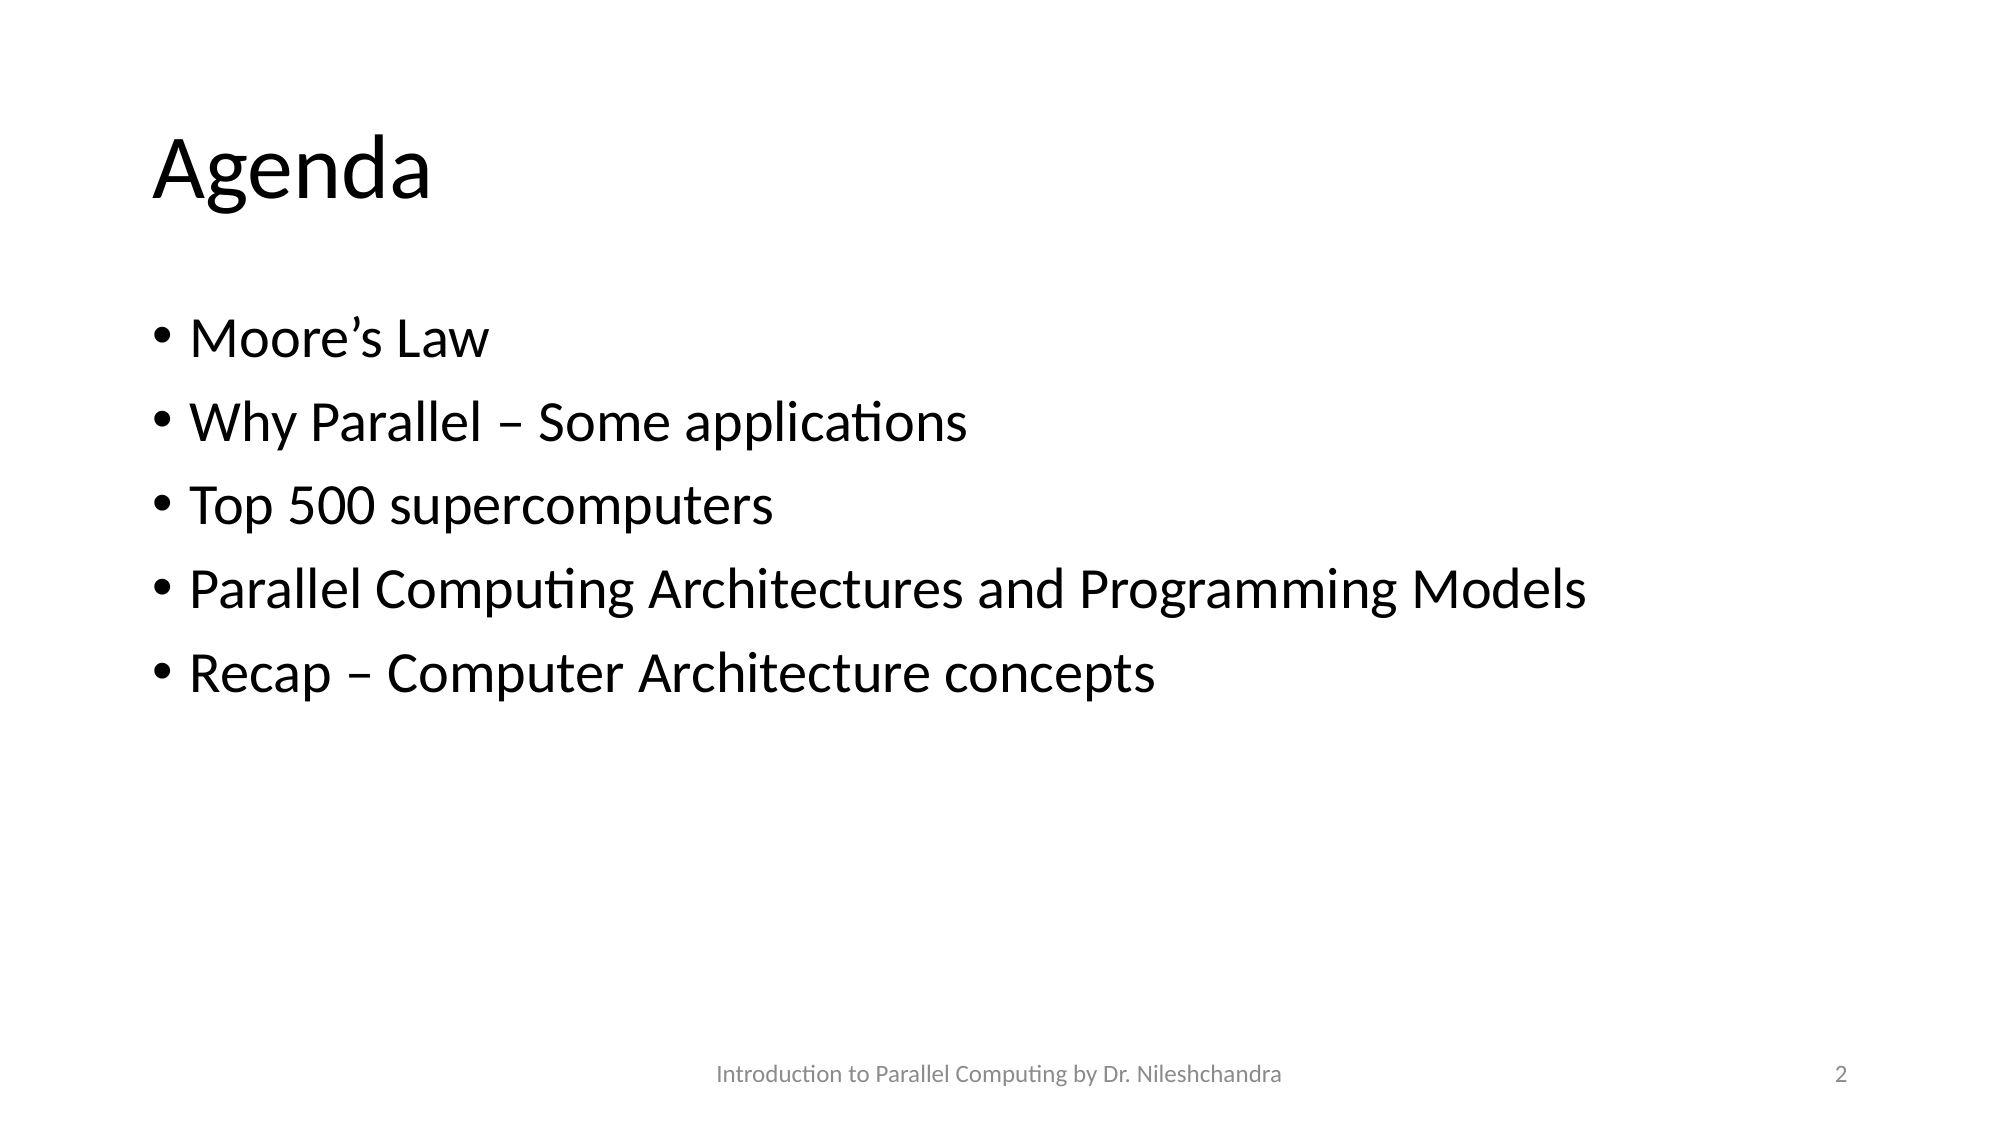

# Agenda
Moore’s Law
Why Parallel – Some applications
Top 500 supercomputers
Parallel Computing Architectures and Programming Models
Recap – Computer Architecture concepts
Introduction to Parallel Computing by Dr. Nileshchandra
2